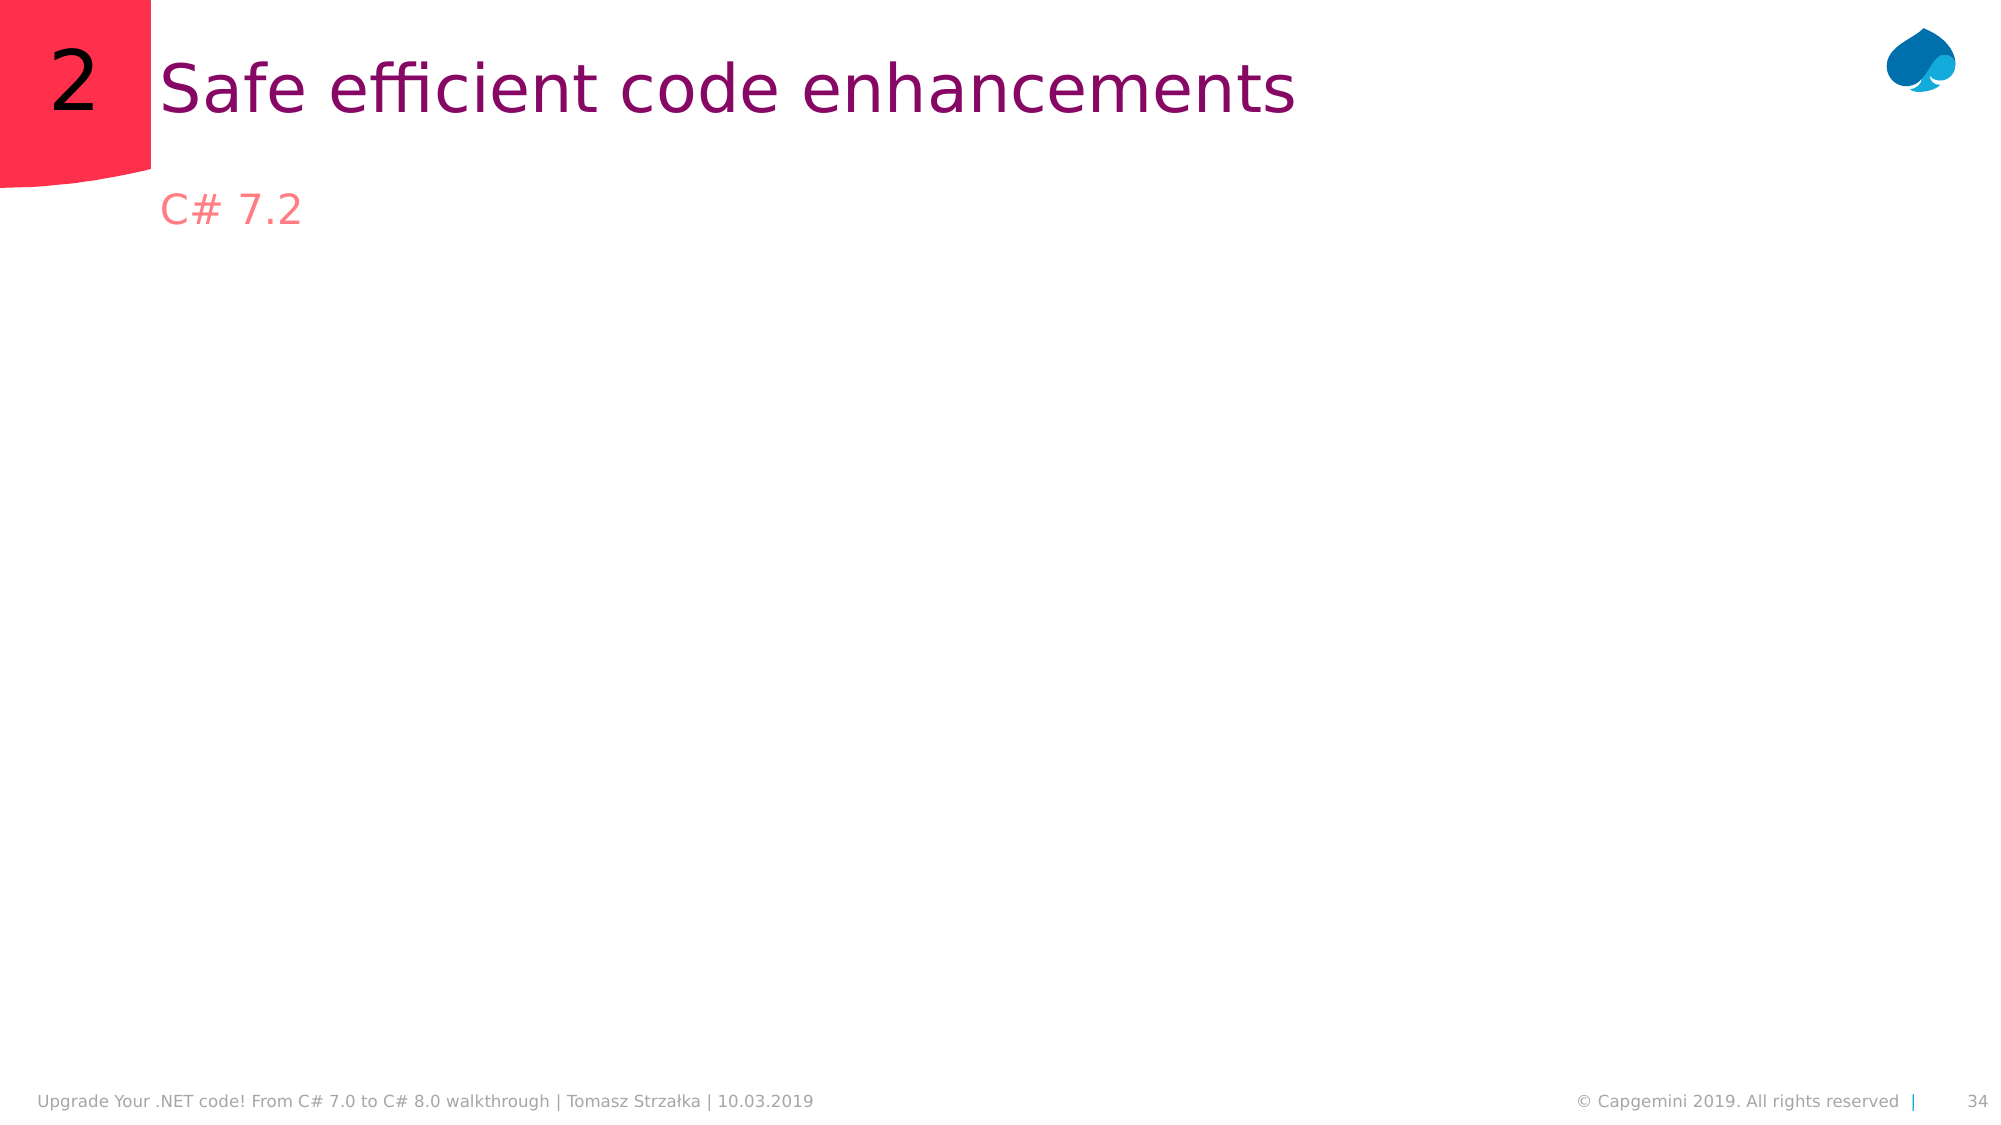

# Safe efficient code enhancements
2
C# 7.2